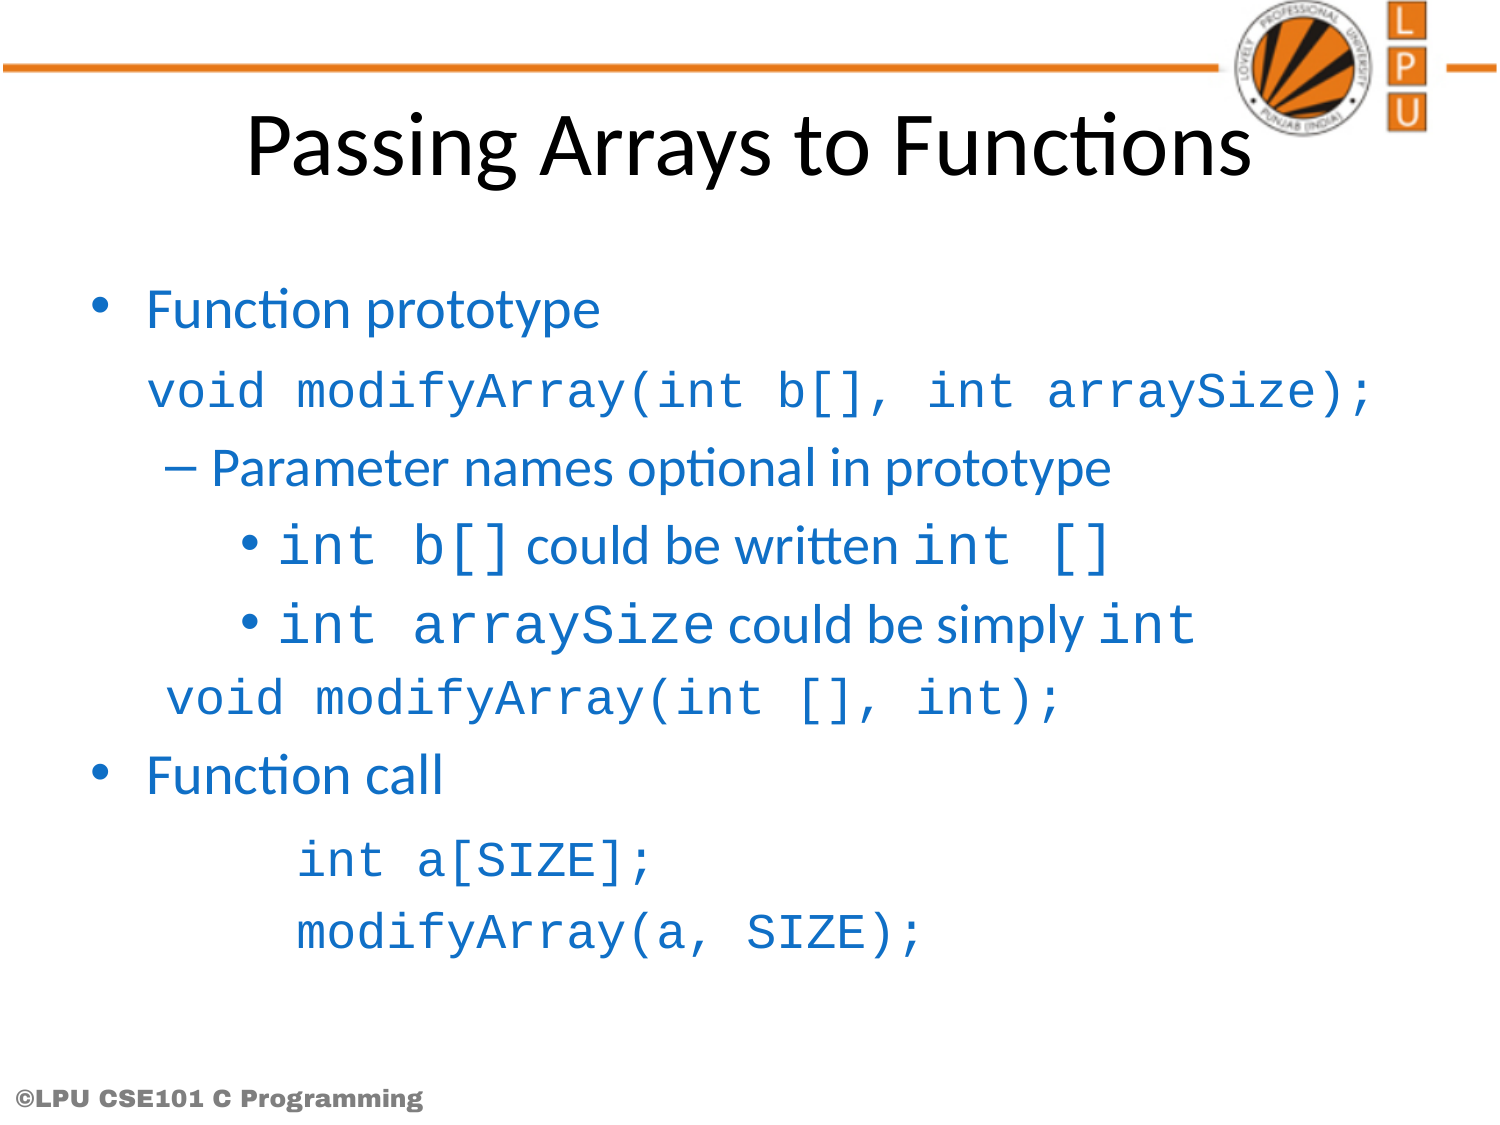

# Passing Arrays to Functions
Function prototype
	void modifyArray(int b[], int arraySize);
Parameter names optional in prototype
int b[] could be written int []
int arraySize could be simply int
void modifyArray(int [], int);
Function call
		int a[SIZE];
		modifyArray(a, SIZE);